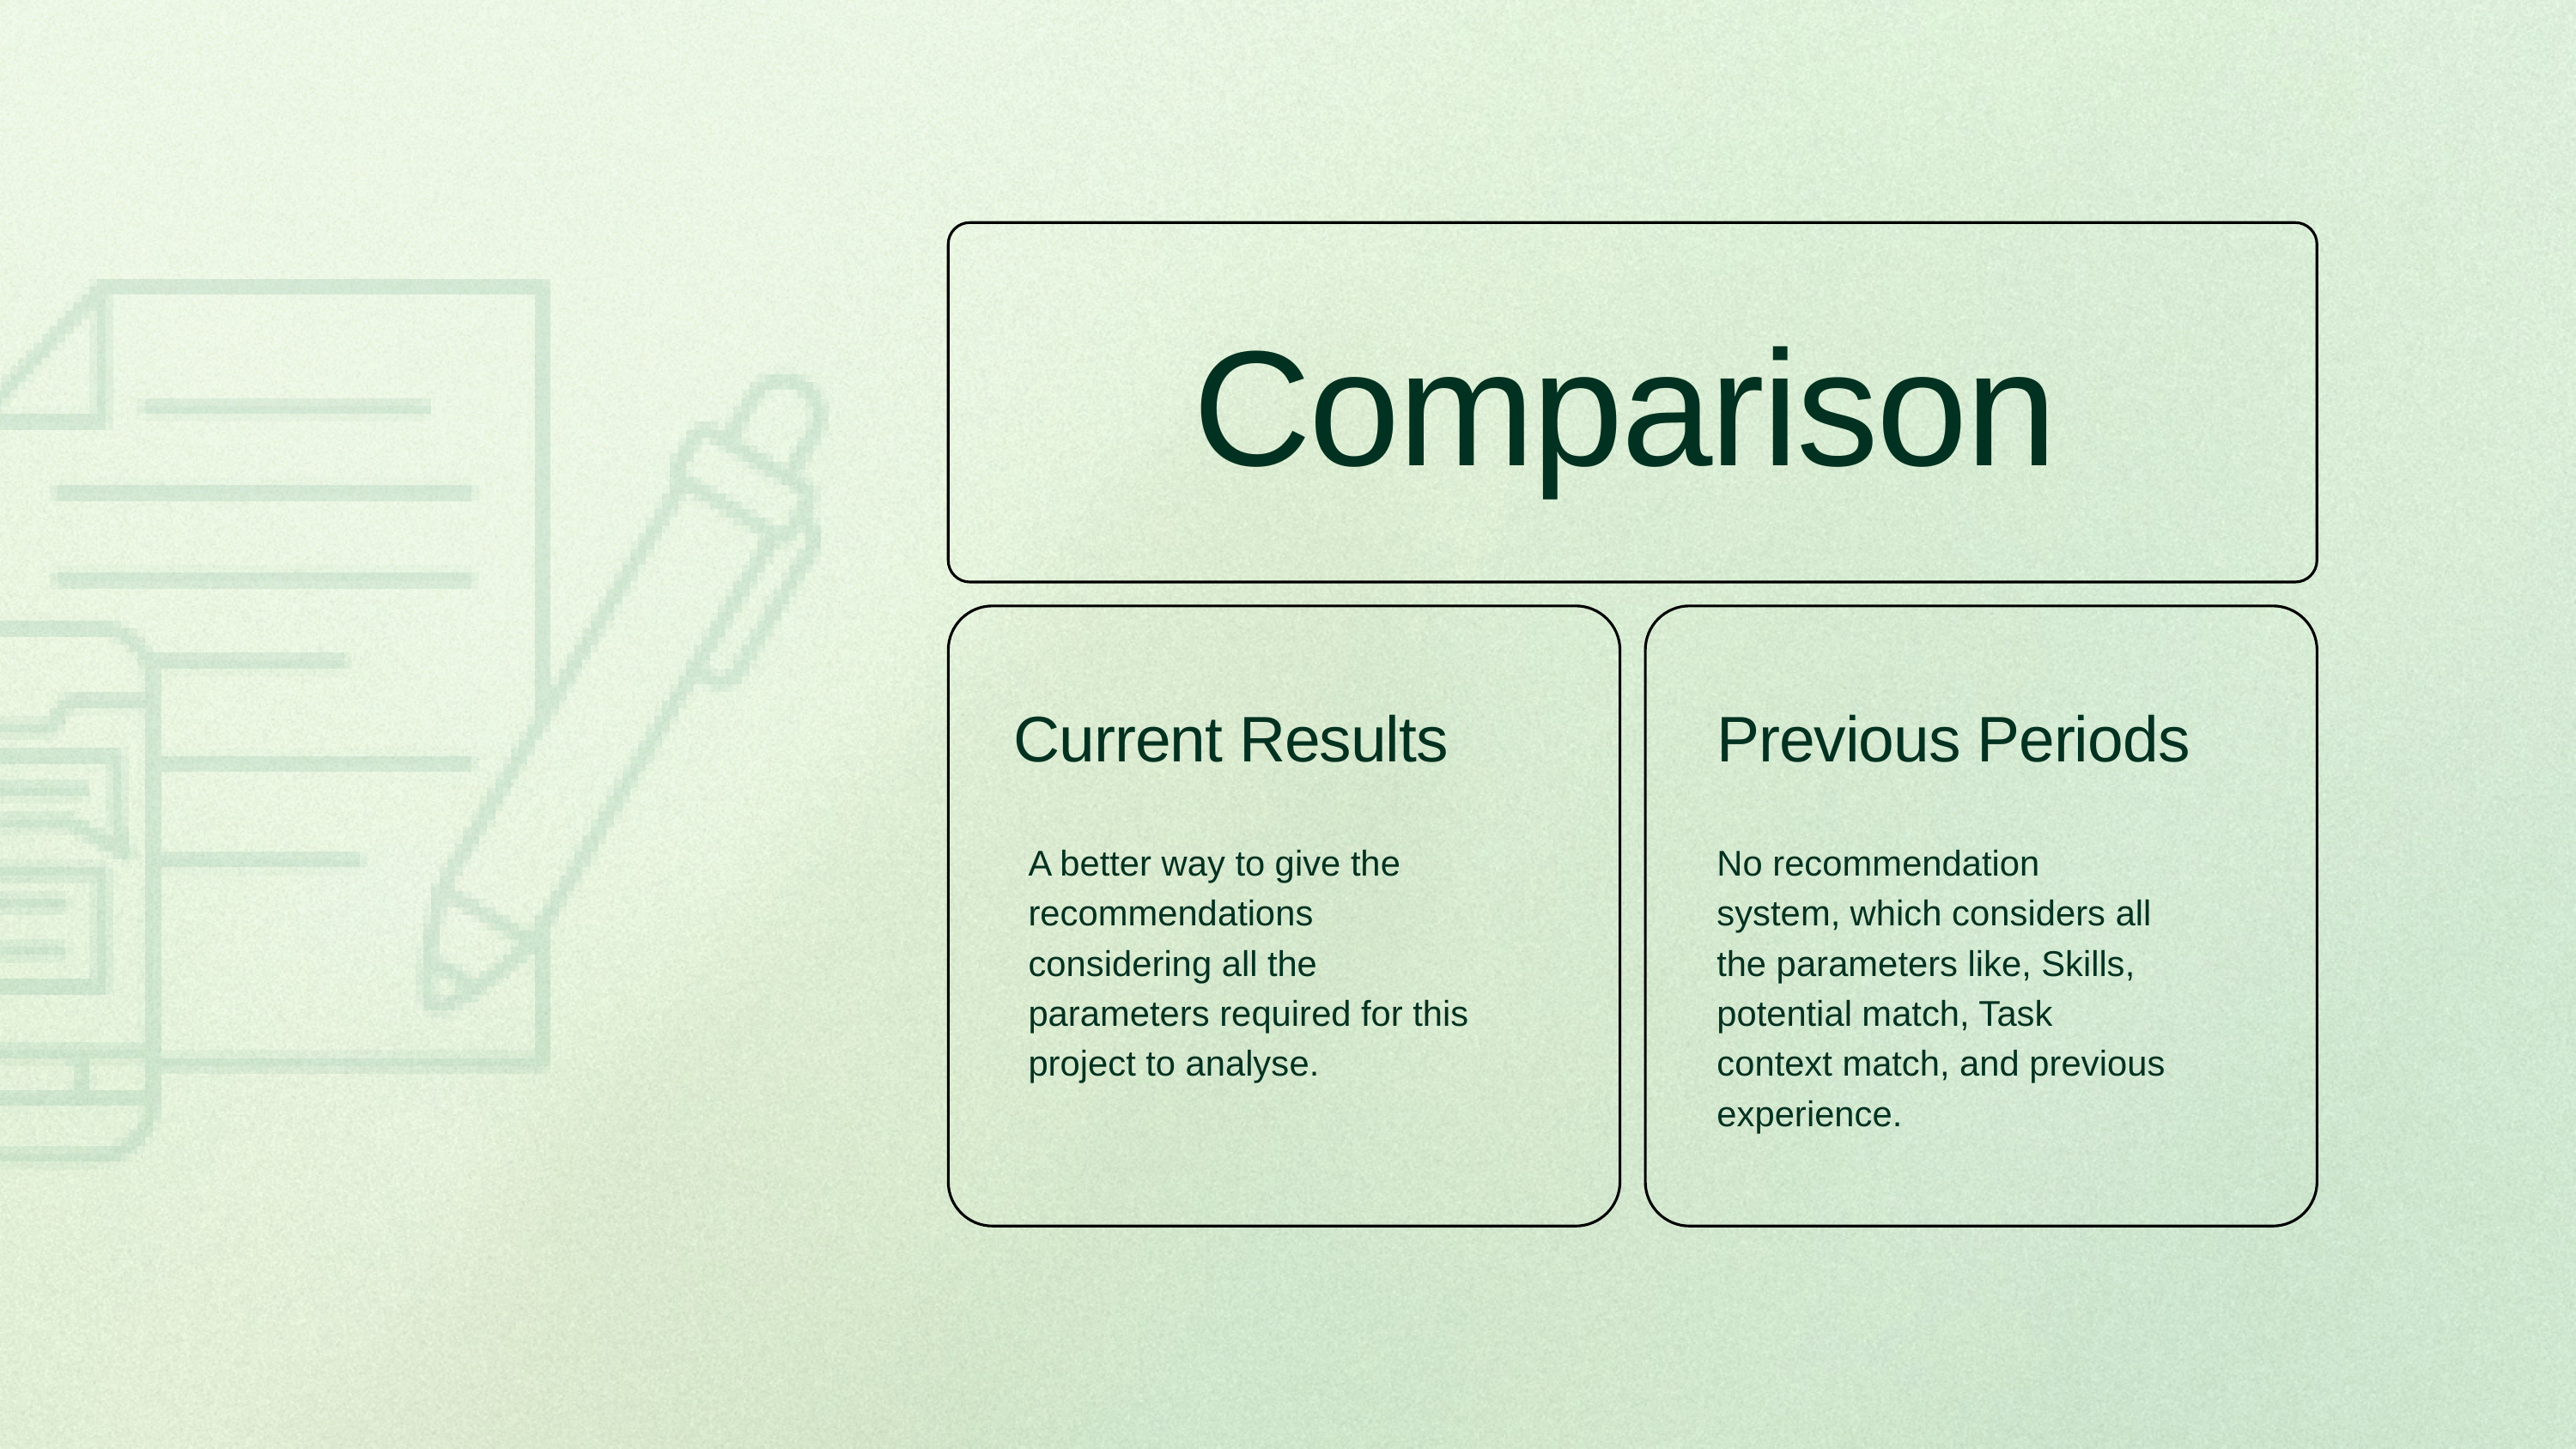

Comparison

Current Results
Previous Periods
A better way to give the recommendations considering all the parameters required for this project to analyse.
No recommendation system, which considers all the parameters like, Skills, potential match, Task context match, and previous experience.